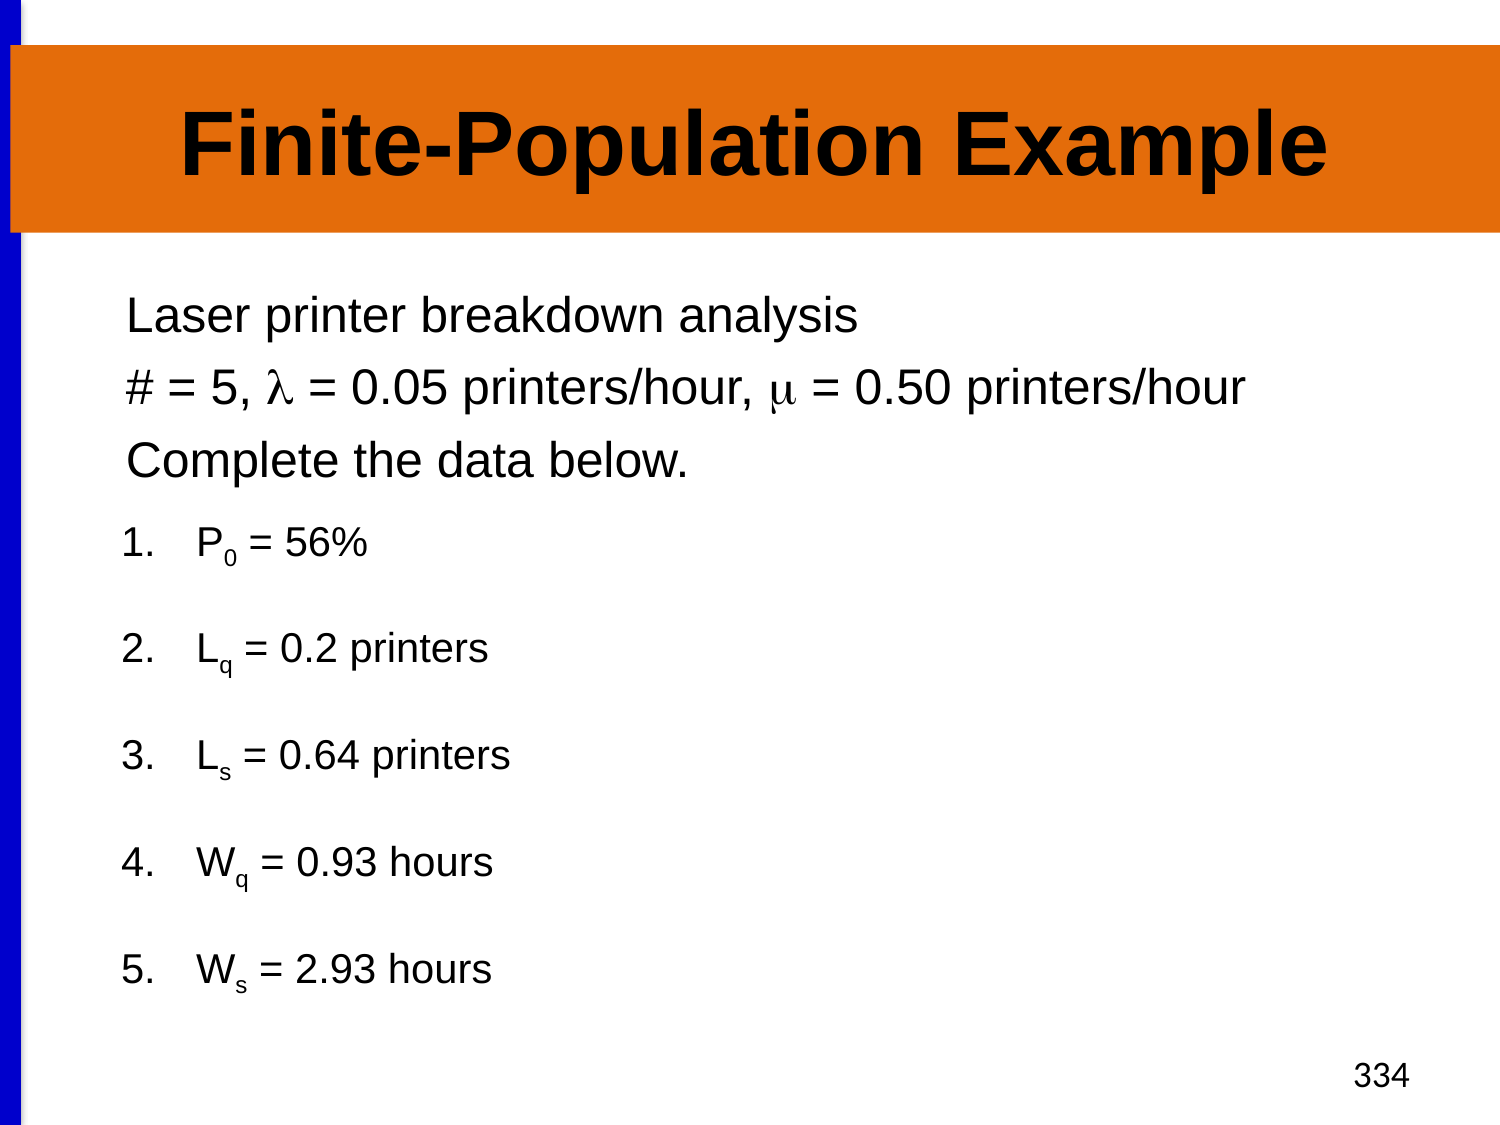

# Finite-Population Example
Laser printer breakdown analysis
# = 5, λ = 0.05 printers/hour, μ = 0.50 printers/hour
Complete the data below.
P0 = 56%

Lq = 0.2 printers

Ls = 0.64 printers

Wq = 0.93 hours

Ws = 2.93 hours
334